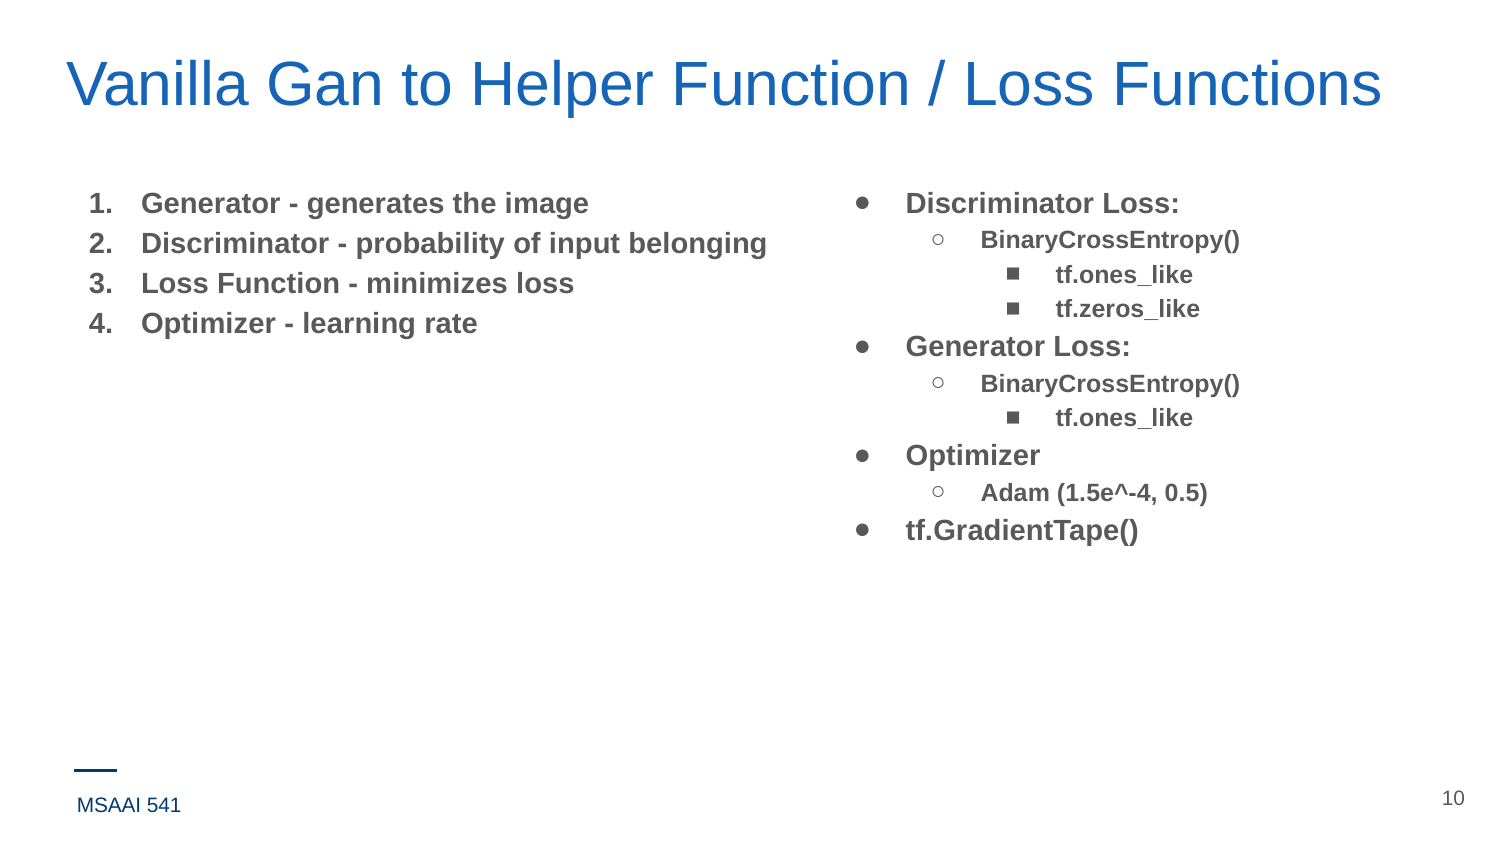

Vanilla Gan to Helper Function / Loss Functions
Discriminator Loss:
BinaryCrossEntropy()
tf.ones_like
tf.zeros_like
Generator Loss:
BinaryCrossEntropy()
tf.ones_like
Optimizer
Adam (1.5e^-4, 0.5)
tf.GradientTape()
Generator - generates the image
Discriminator - probability of input belonging
Loss Function - minimizes loss
Optimizer - learning rate
10

MSAAI 541